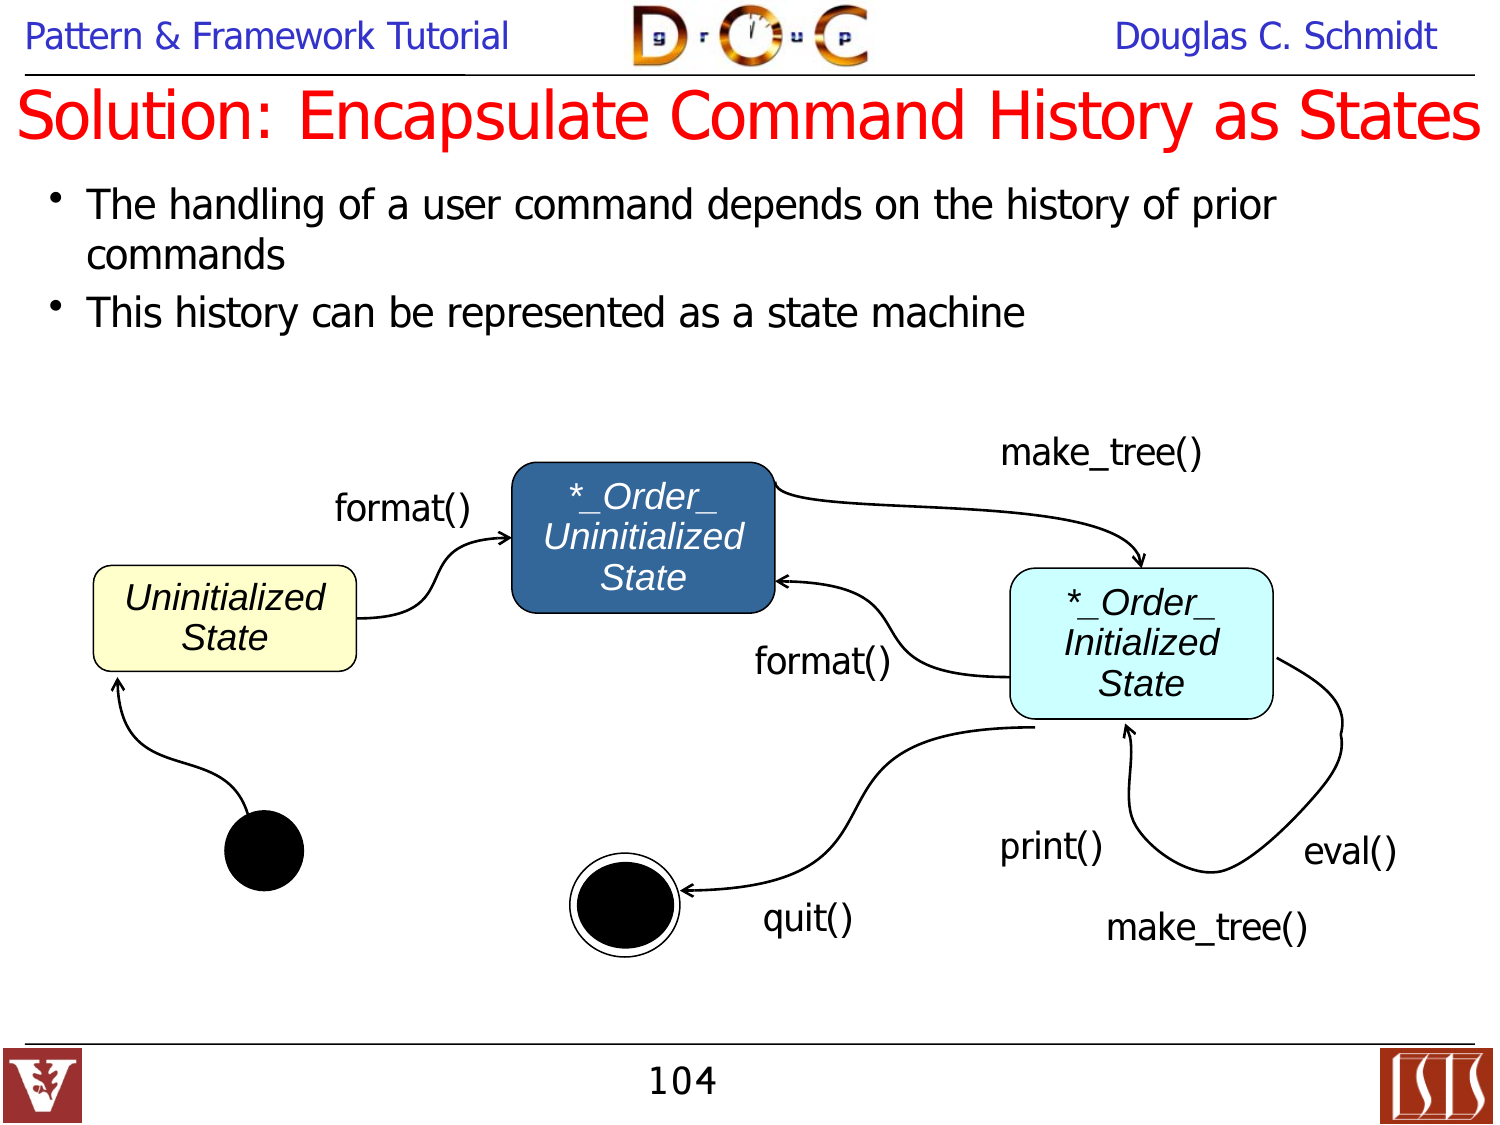

# Solution: Encapsulate Command History as States
The handling of a user command depends on the history of prior commands
This history can be represented as a state machine

make_tree()
*_Order_ Uninitialized State
format()
Uninitialized State
*_Order_ Initialized State
format()

print()
eval()

quit()
make_tree()